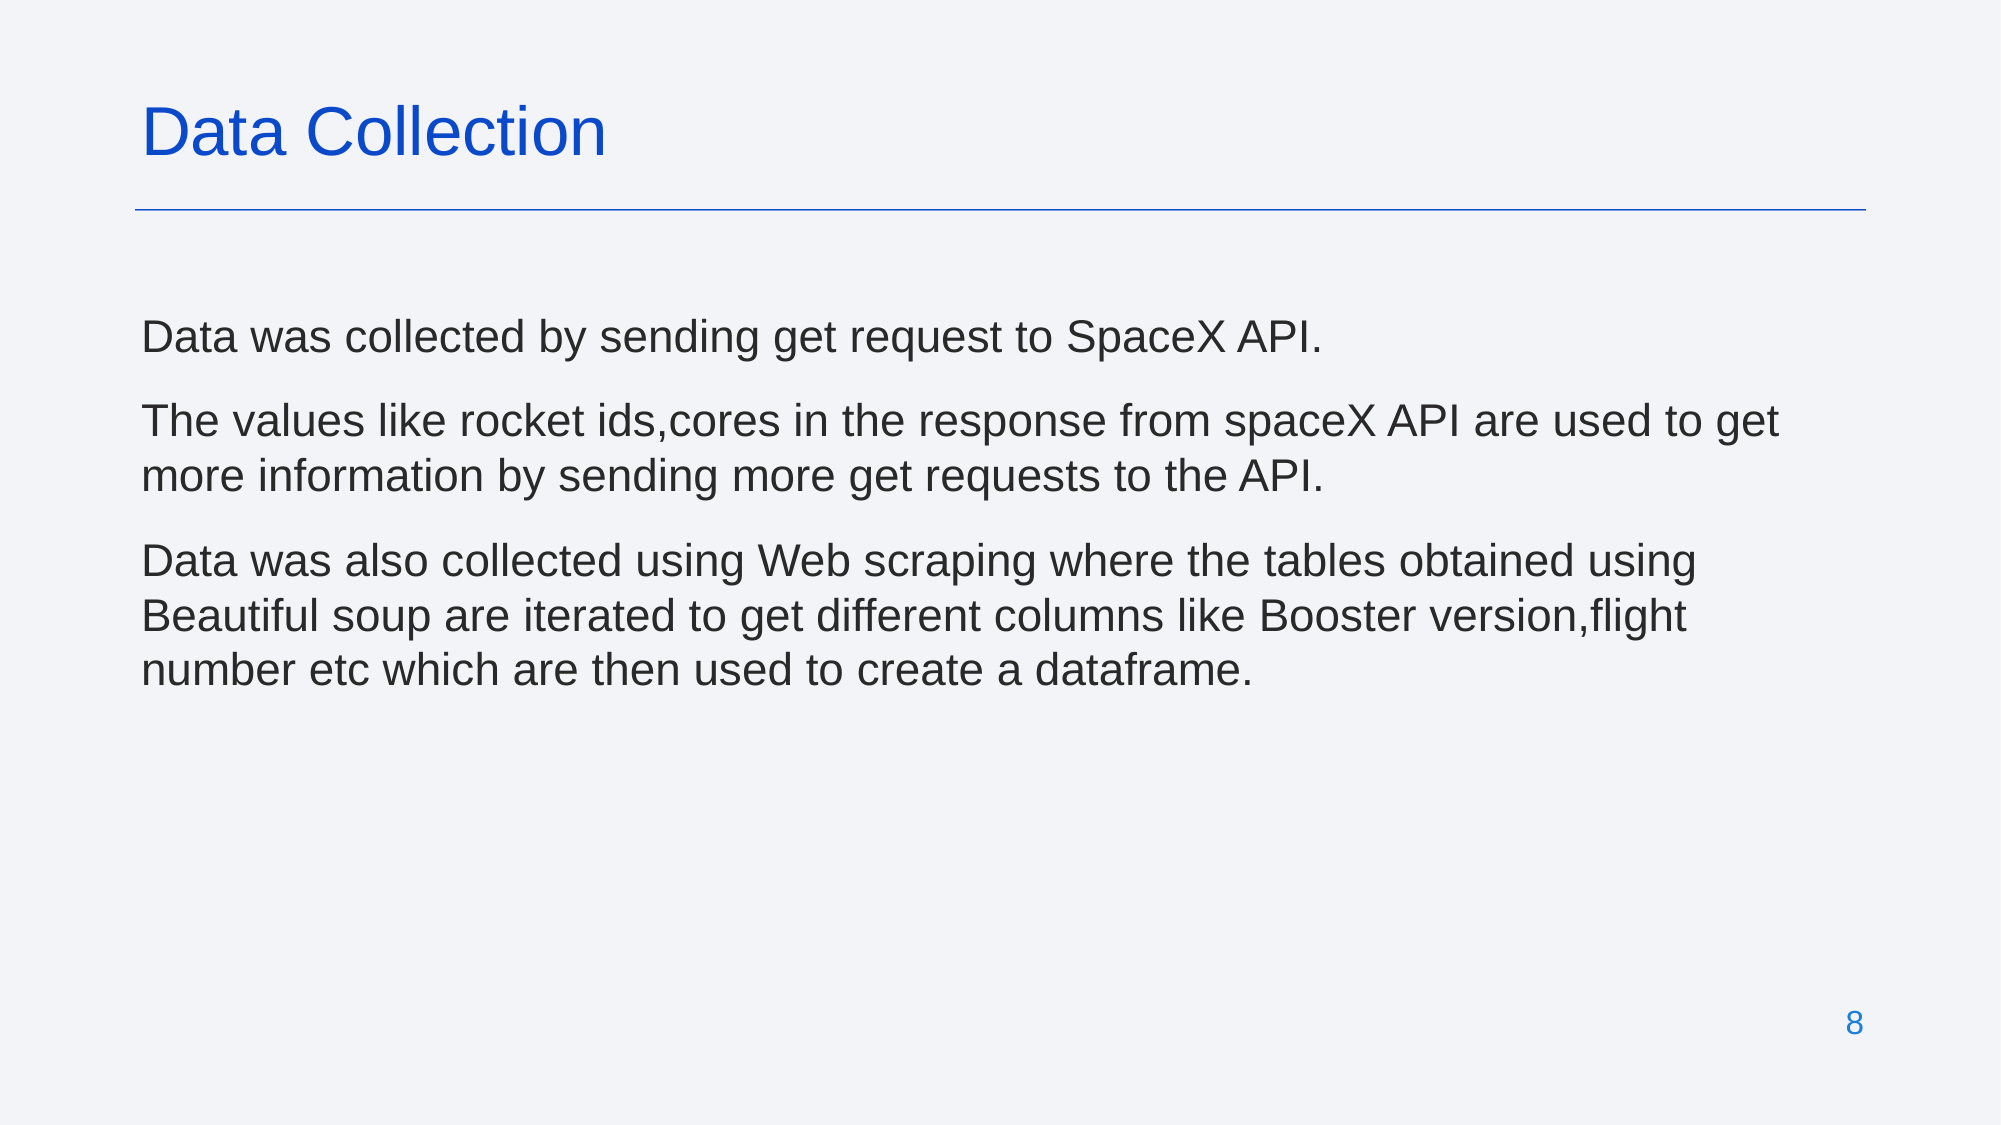

Data Collection
Data was collected by sending get request to SpaceX API.
The values like rocket ids,cores in the response from spaceX API are used to get more information by sending more get requests to the API.
Data was also collected using Web scraping where the tables obtained using Beautiful soup are iterated to get different columns like Booster version,flight number etc which are then used to create a dataframe.

8